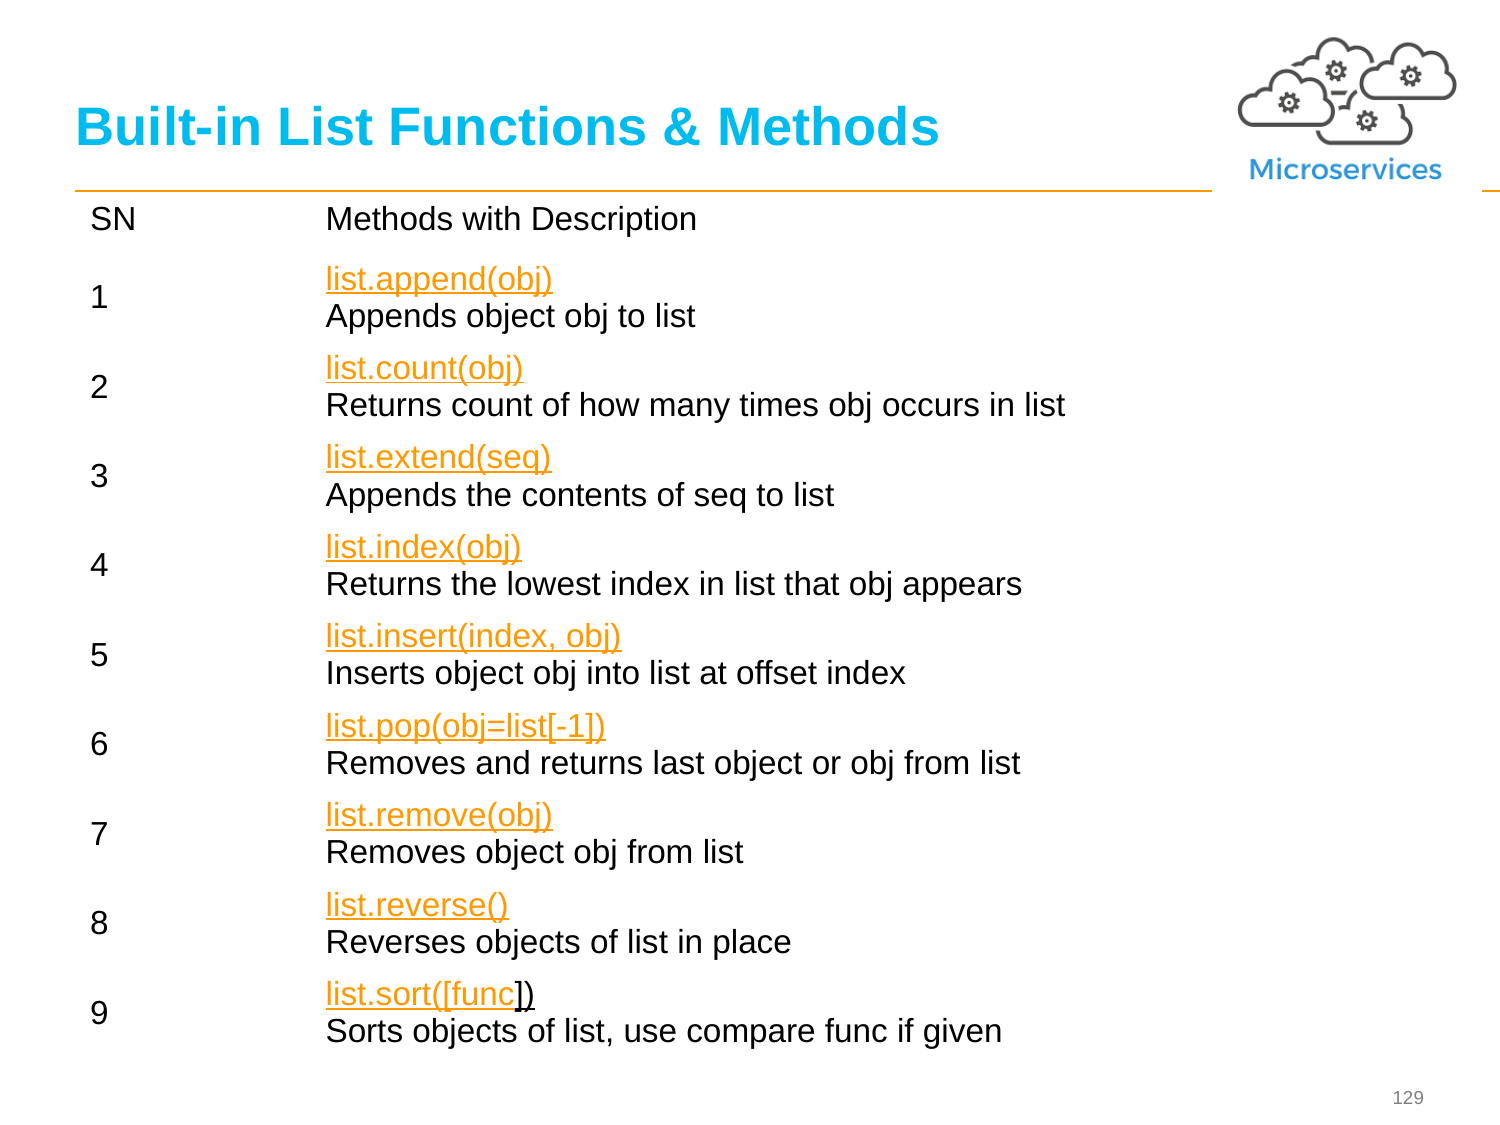

129
# Built-in List Functions & Methods
| SN | Methods with Description |
| --- | --- |
| 1 | list.append(obj) Appends object obj to list |
| 2 | list.count(obj) Returns count of how many times obj occurs in list |
| 3 | list.extend(seq) Appends the contents of seq to list |
| 4 | list.index(obj) Returns the lowest index in list that obj appears |
| 5 | list.insert(index, obj) Inserts object obj into list at offset index |
| 6 | list.pop(obj=list[-1]) Removes and returns last object or obj from list |
| 7 | list.remove(obj) Removes object obj from list |
| 8 | list.reverse() Reverses objects of list in place |
| 9 | list.sort([func]) Sorts objects of list, use compare func if given |